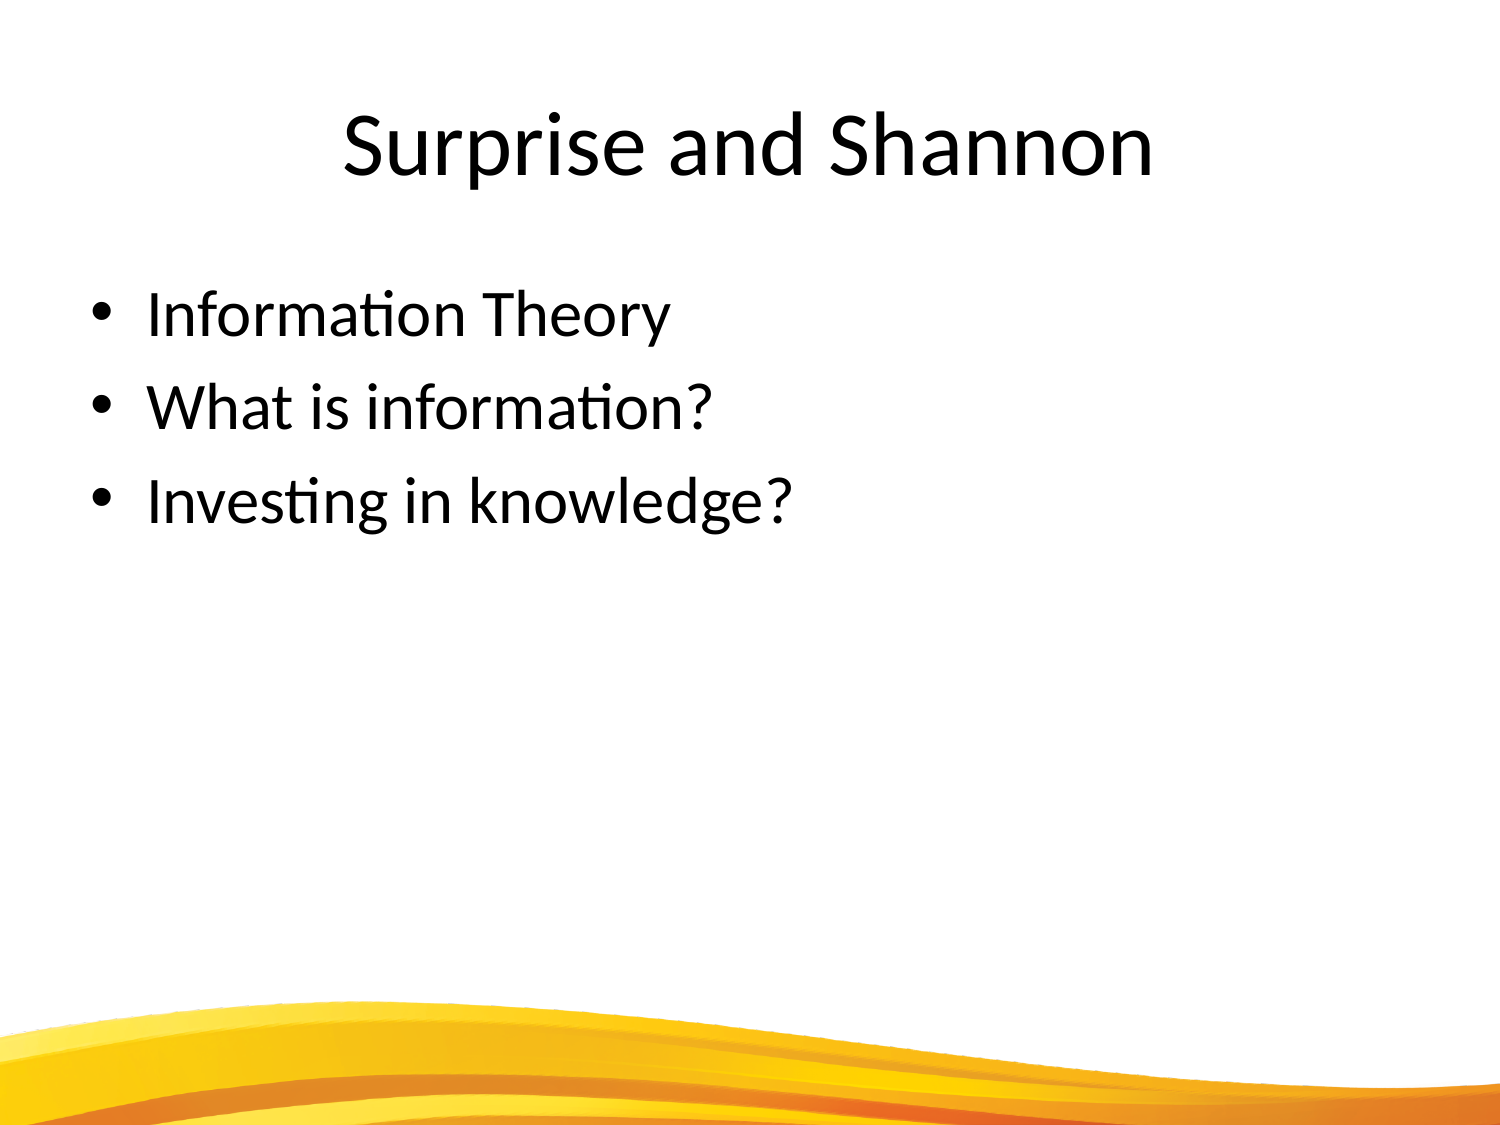

# Surprise and Shannon
Information Theory
What is information?
Investing in knowledge?